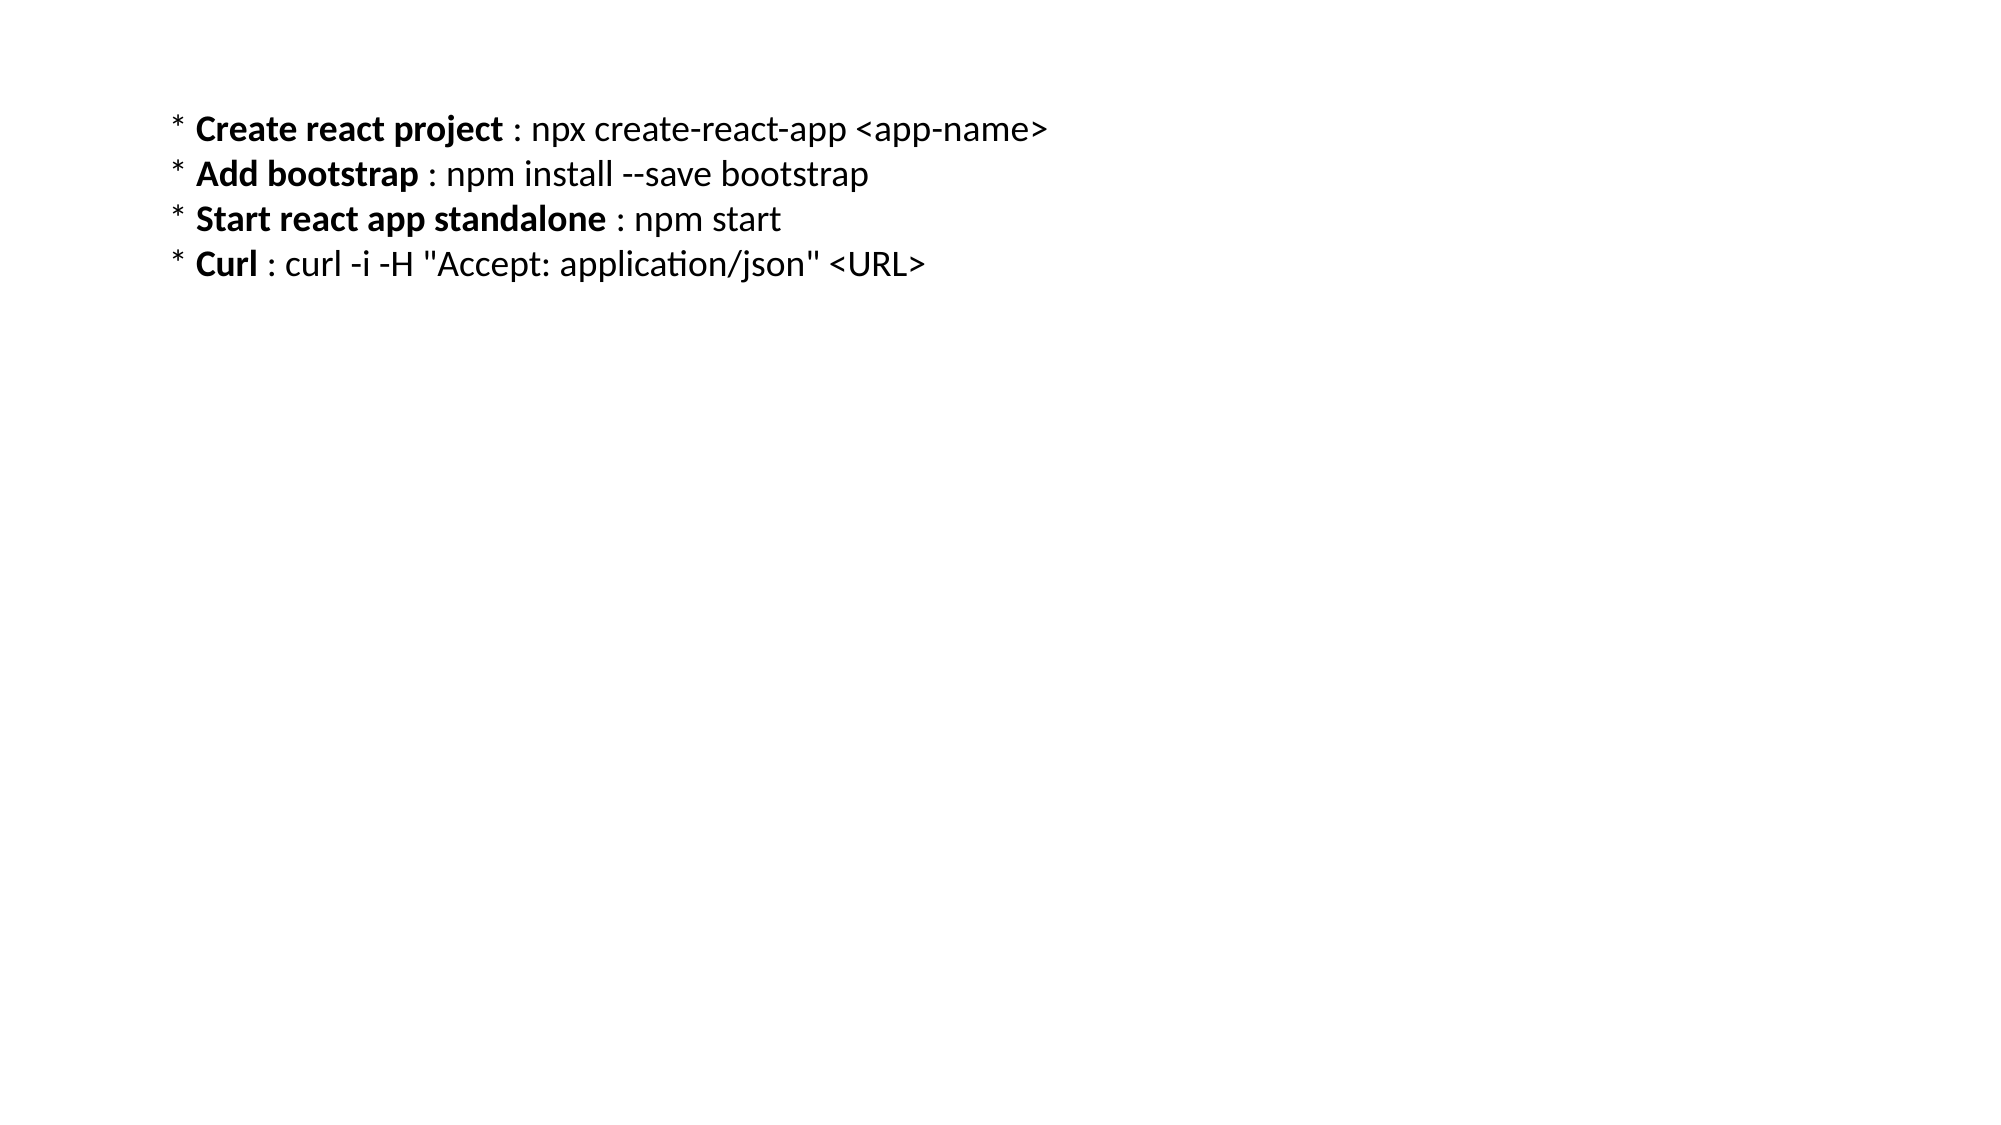

* Create react project : npx create-react-app <app-name>
* Add bootstrap : npm install --save bootstrap
* Start react app standalone : npm start
* Curl : curl -i -H "Accept: application/json" <URL>